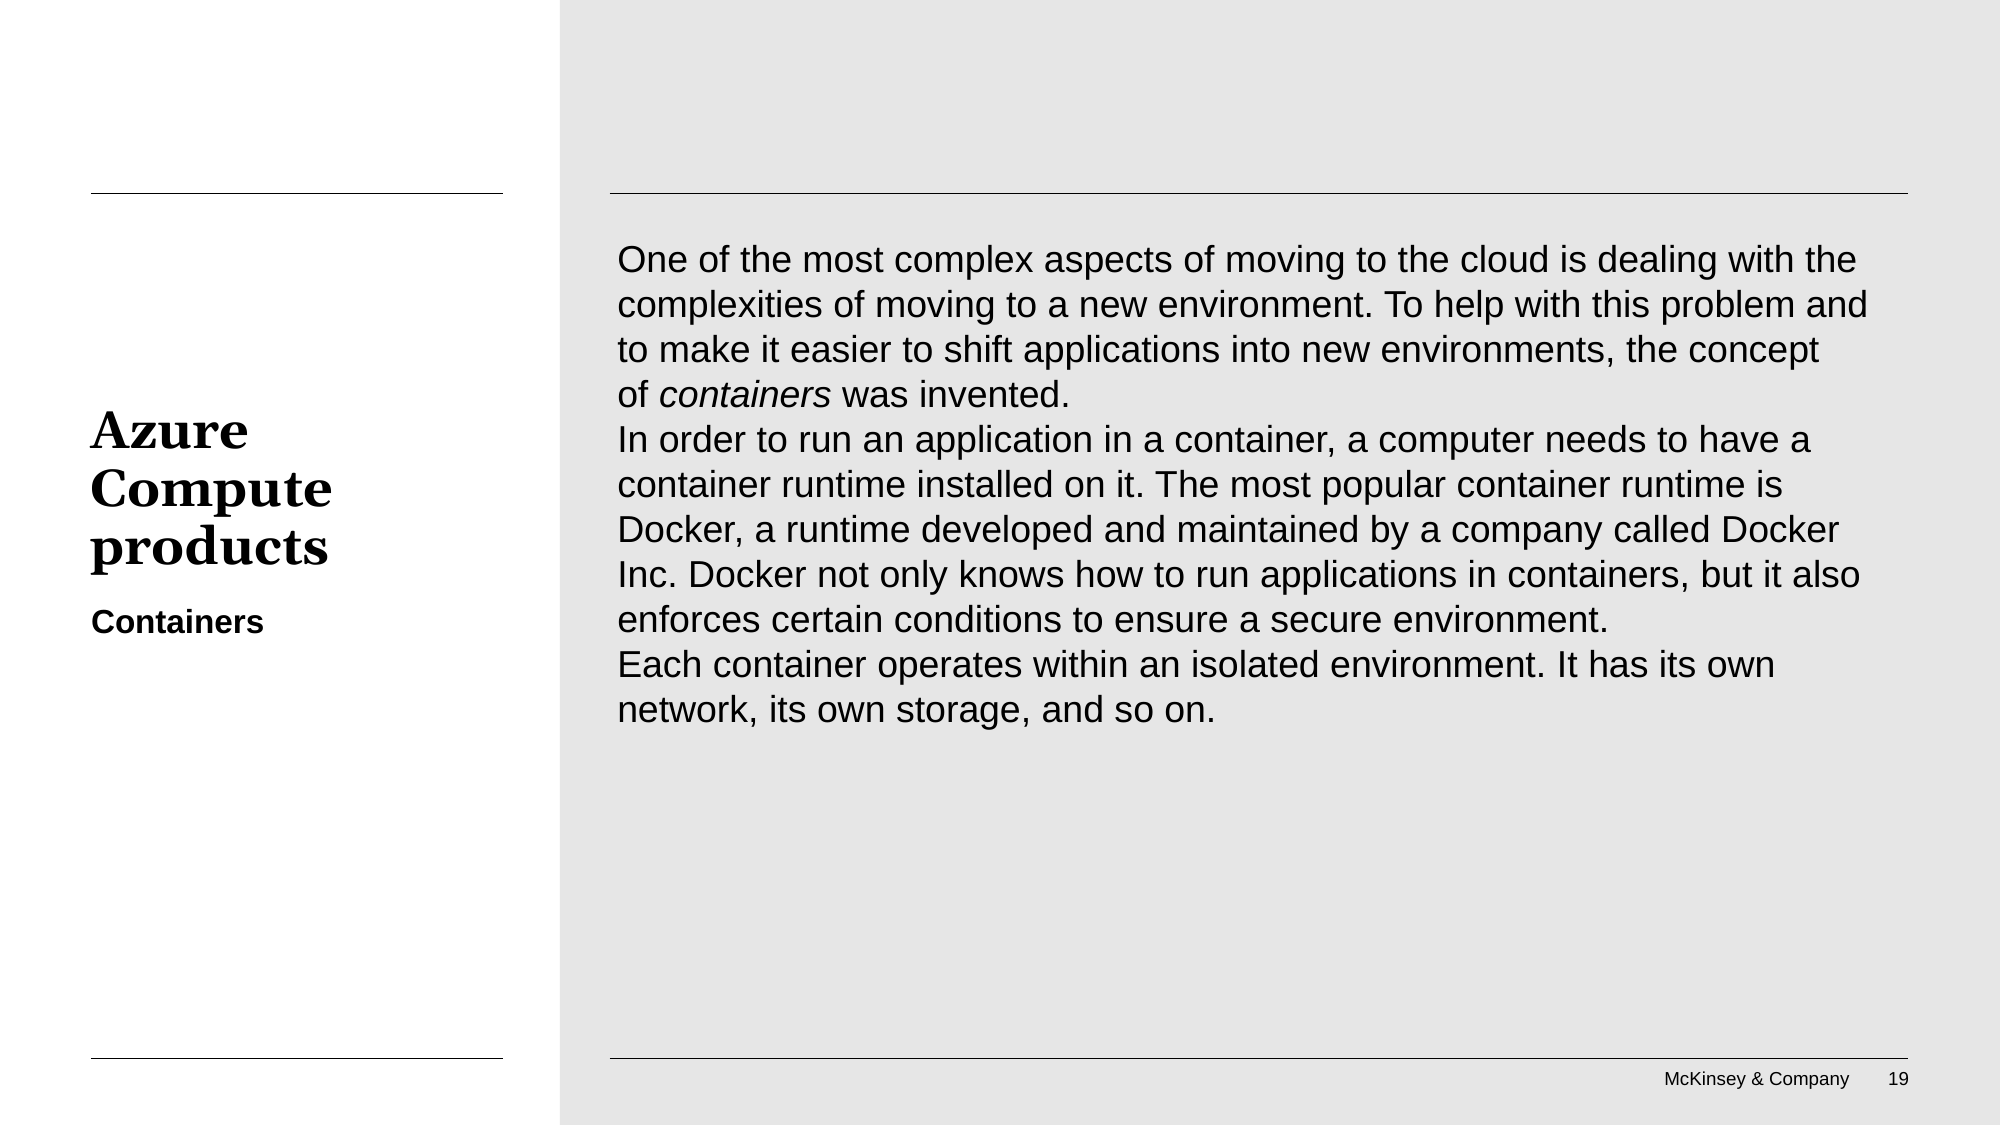

One of the most complex aspects of moving to the cloud is dealing with the complexities of moving to a new environment. To help with this problem and to make it easier to shift applications into new environments, the concept of containers was invented.
In order to run an application in a container, a computer needs to have a container runtime installed on it. The most popular container runtime is Docker, a runtime developed and maintained by a company called Docker Inc. Docker not only knows how to run applications in containers, but it also enforces certain conditions to ensure a secure environment.
Each container operates within an isolated environment. It has its own network, its own storage, and so on.

# Azure Compute products
Containers